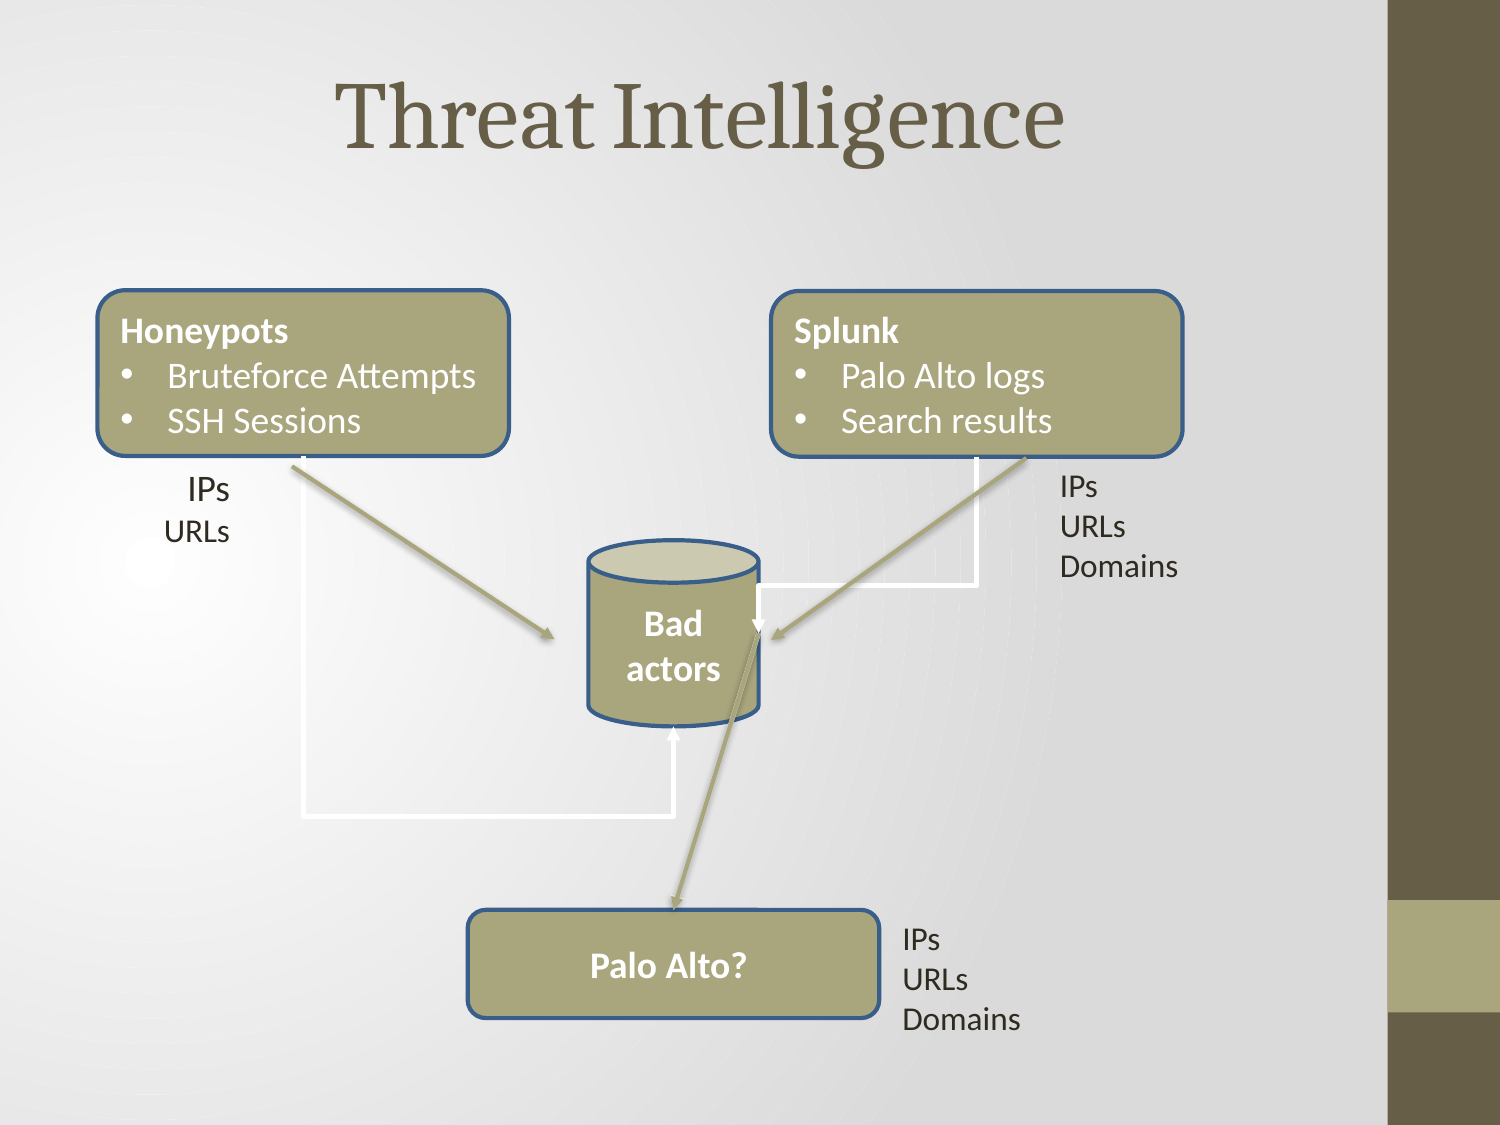

# Threat Intelligence
Honeypots
Bruteforce Attempts
SSH Sessions
Splunk
Palo Alto logs
Search results
IPs
URLs
IPs
URLs
Domains
Bad actors
Palo Alto?
IPs
URLs
Domains